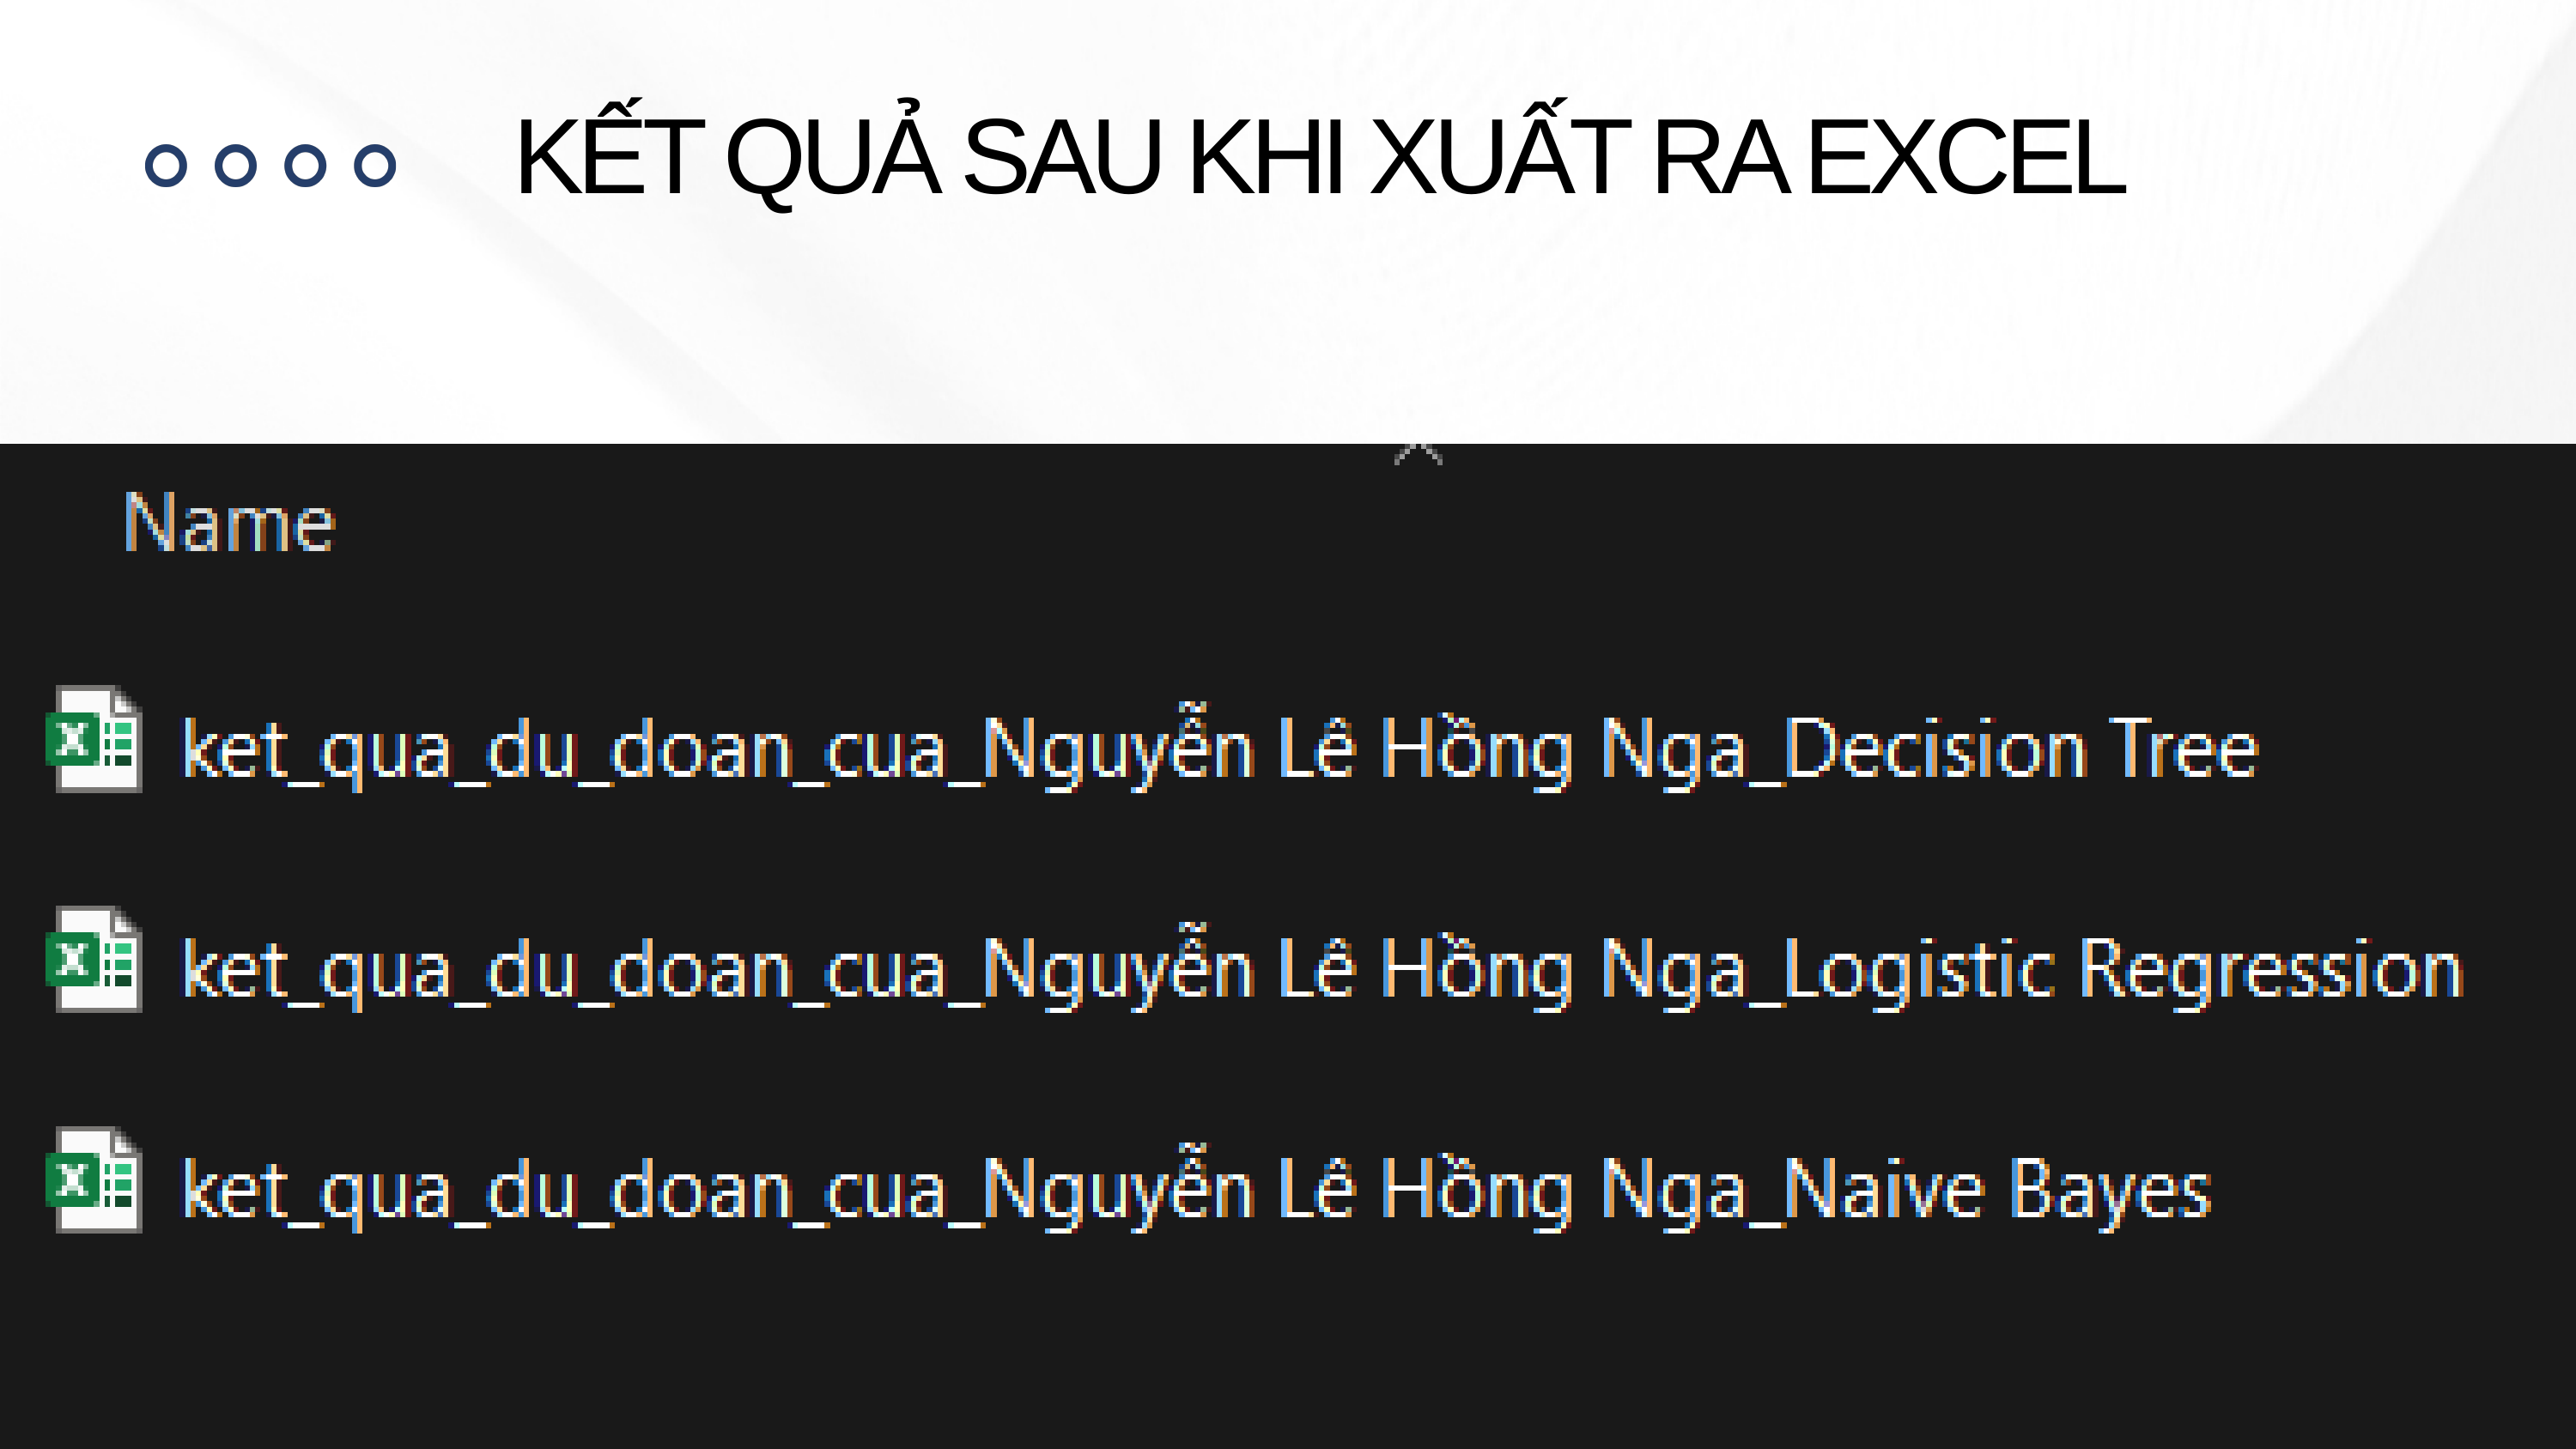

KẾT QUẢ SAU KHI XUẤT RA EXCEL